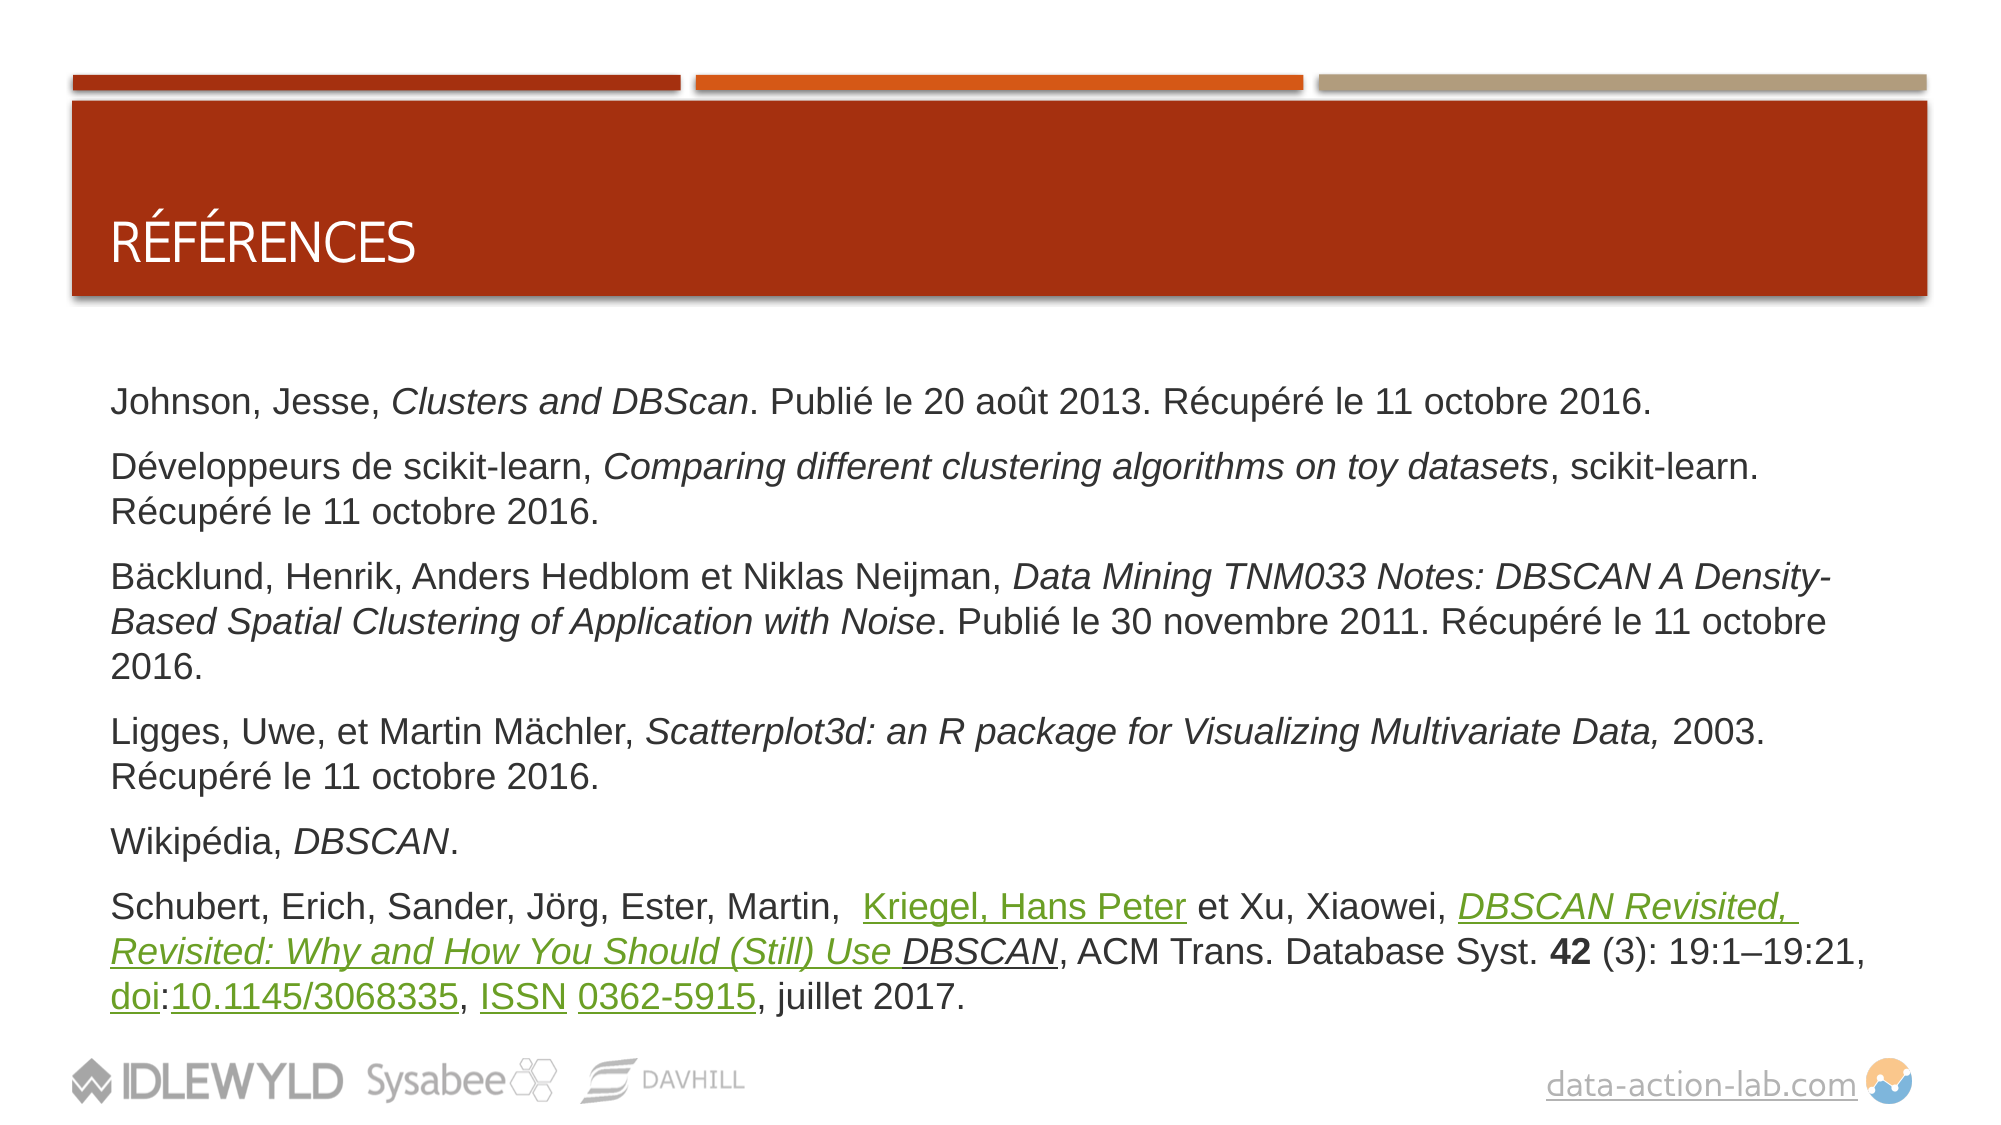

# RÉfÉrences
Johnson, Jesse, Clusters and DBScan. Publié le 20 août 2013. Récupéré le 11 octobre 2016.
Développeurs de scikit-learn, Comparing different clustering algorithms on toy datasets, scikit-learn. Récupéré le 11 octobre 2016.
Bäcklund, Henrik, Anders Hedblom et Niklas Neijman, Data Mining TNM033 Notes: DBSCAN A Density-Based Spatial Clustering of Application with Noise. Publié le 30 novembre 2011. Récupéré le 11 octobre 2016.
Ligges, Uwe, et Martin Mächler, Scatterplot3d: an R package for Visualizing Multivariate Data, 2003. Récupéré le 11 octobre 2016.
Wikipédia, DBSCAN.
Schubert, Erich, Sander, Jörg, Ester, Martin,  Kriegel, Hans Peter et Xu, Xiaowei, DBSCAN Revisited, Revisited: Why and How You Should (Still) Use DBSCAN, ACM Trans. Database Syst. 42 (3): 19:1–19:21, doi:10.1145/3068335, ISSN 0362-5915, juillet 2017.